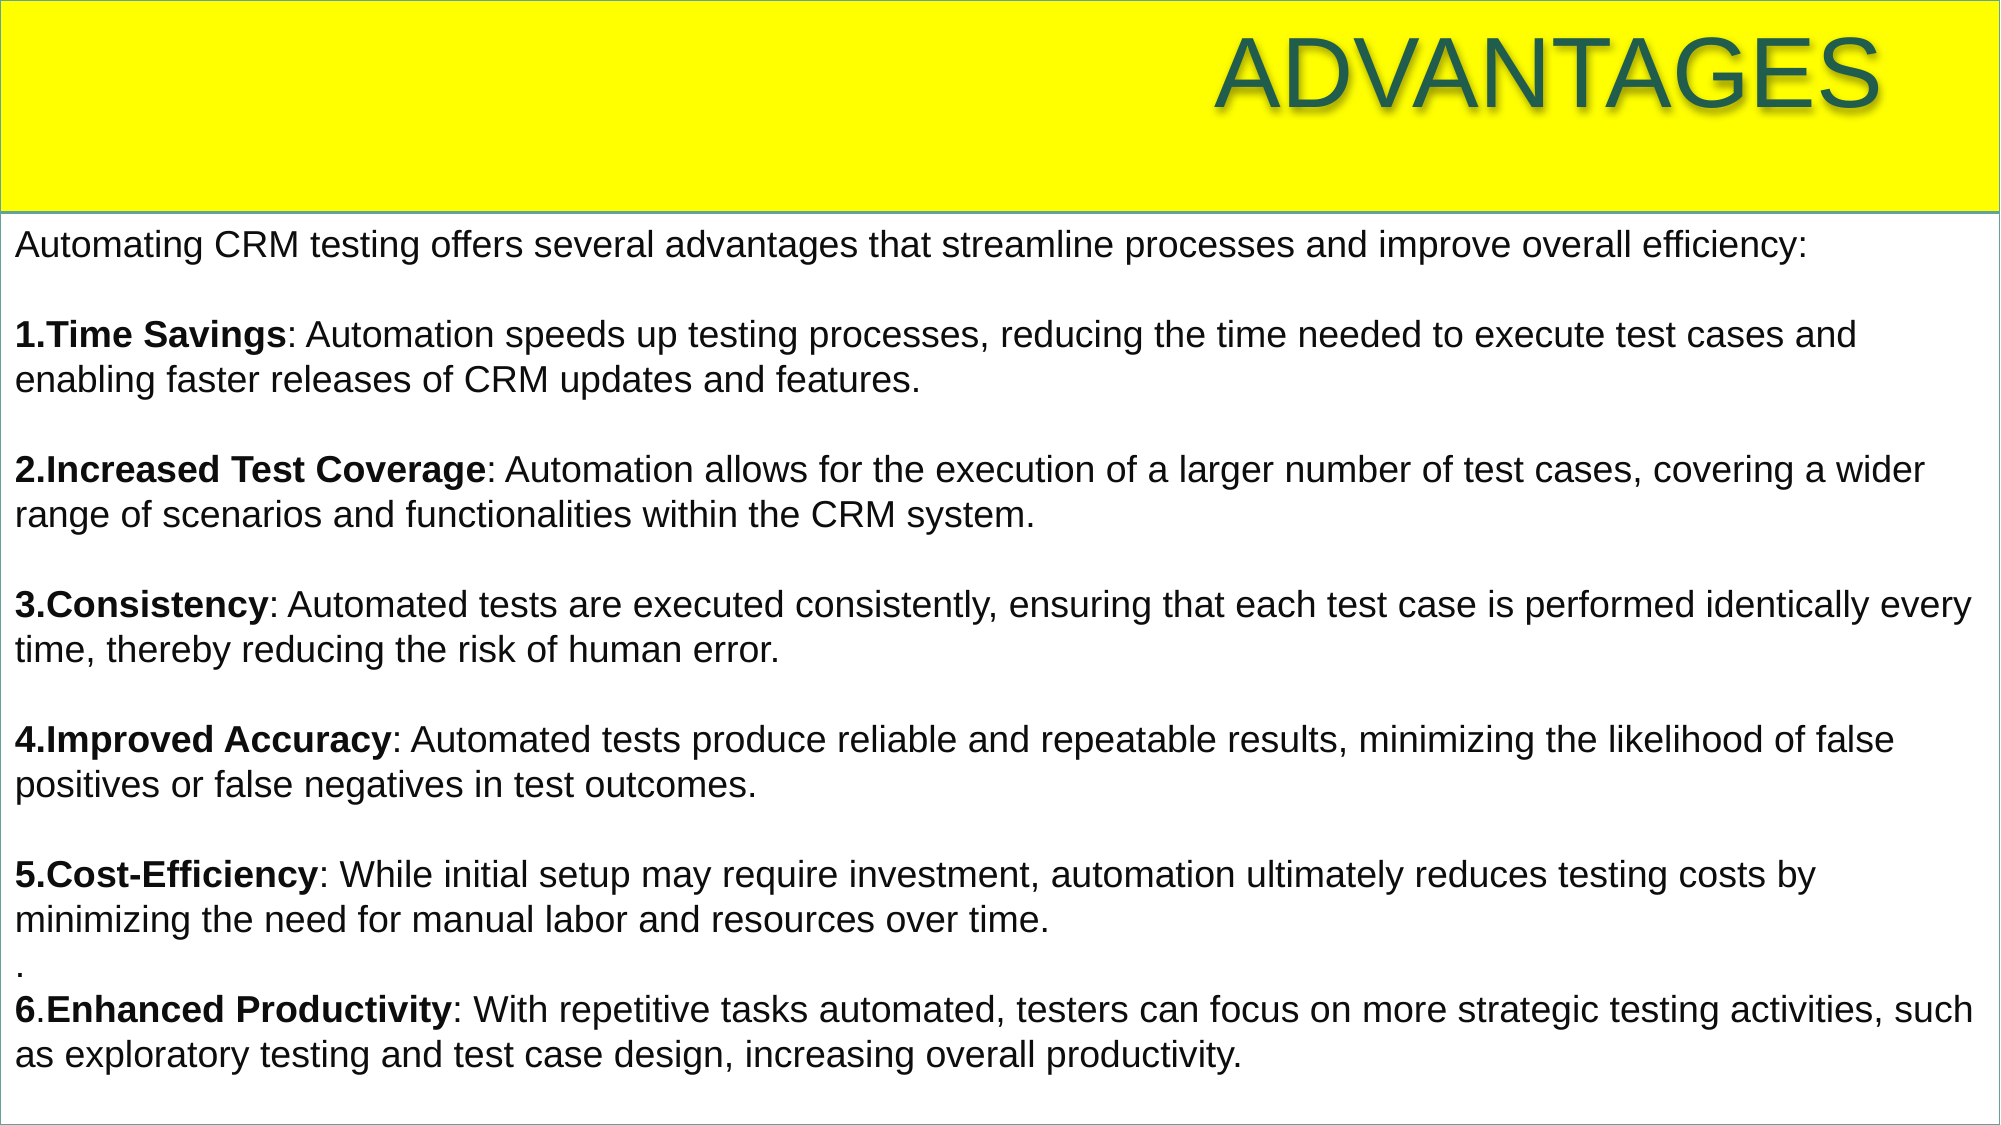

ADVANTAGES

Automating CRM testing offers several advantages that streamline processes and improve overall efficiency:

Time Savings: Automation speeds up testing processes, reducing the time needed to execute test cases and enabling faster releases of CRM updates and features.

Increased Test Coverage: Automation allows for the execution of a larger number of test cases, covering a wider range of scenarios and functionalities within the CRM system.

Consistency: Automated tests are executed consistently, ensuring that each test case is performed identically every time, thereby reducing the risk of human error.

Improved Accuracy: Automated tests produce reliable and repeatable results, minimizing the likelihood of false positives or false negatives in test outcomes.

Cost-Efficiency: While initial setup may require investment, automation ultimately reduces testing costs by minimizing the need for manual labor and resources over time.
.
6.Enhanced Productivity: With repetitive tasks automated, testers can focus on more strategic testing activities, such as exploratory testing and test case design, increasing overall productivity.